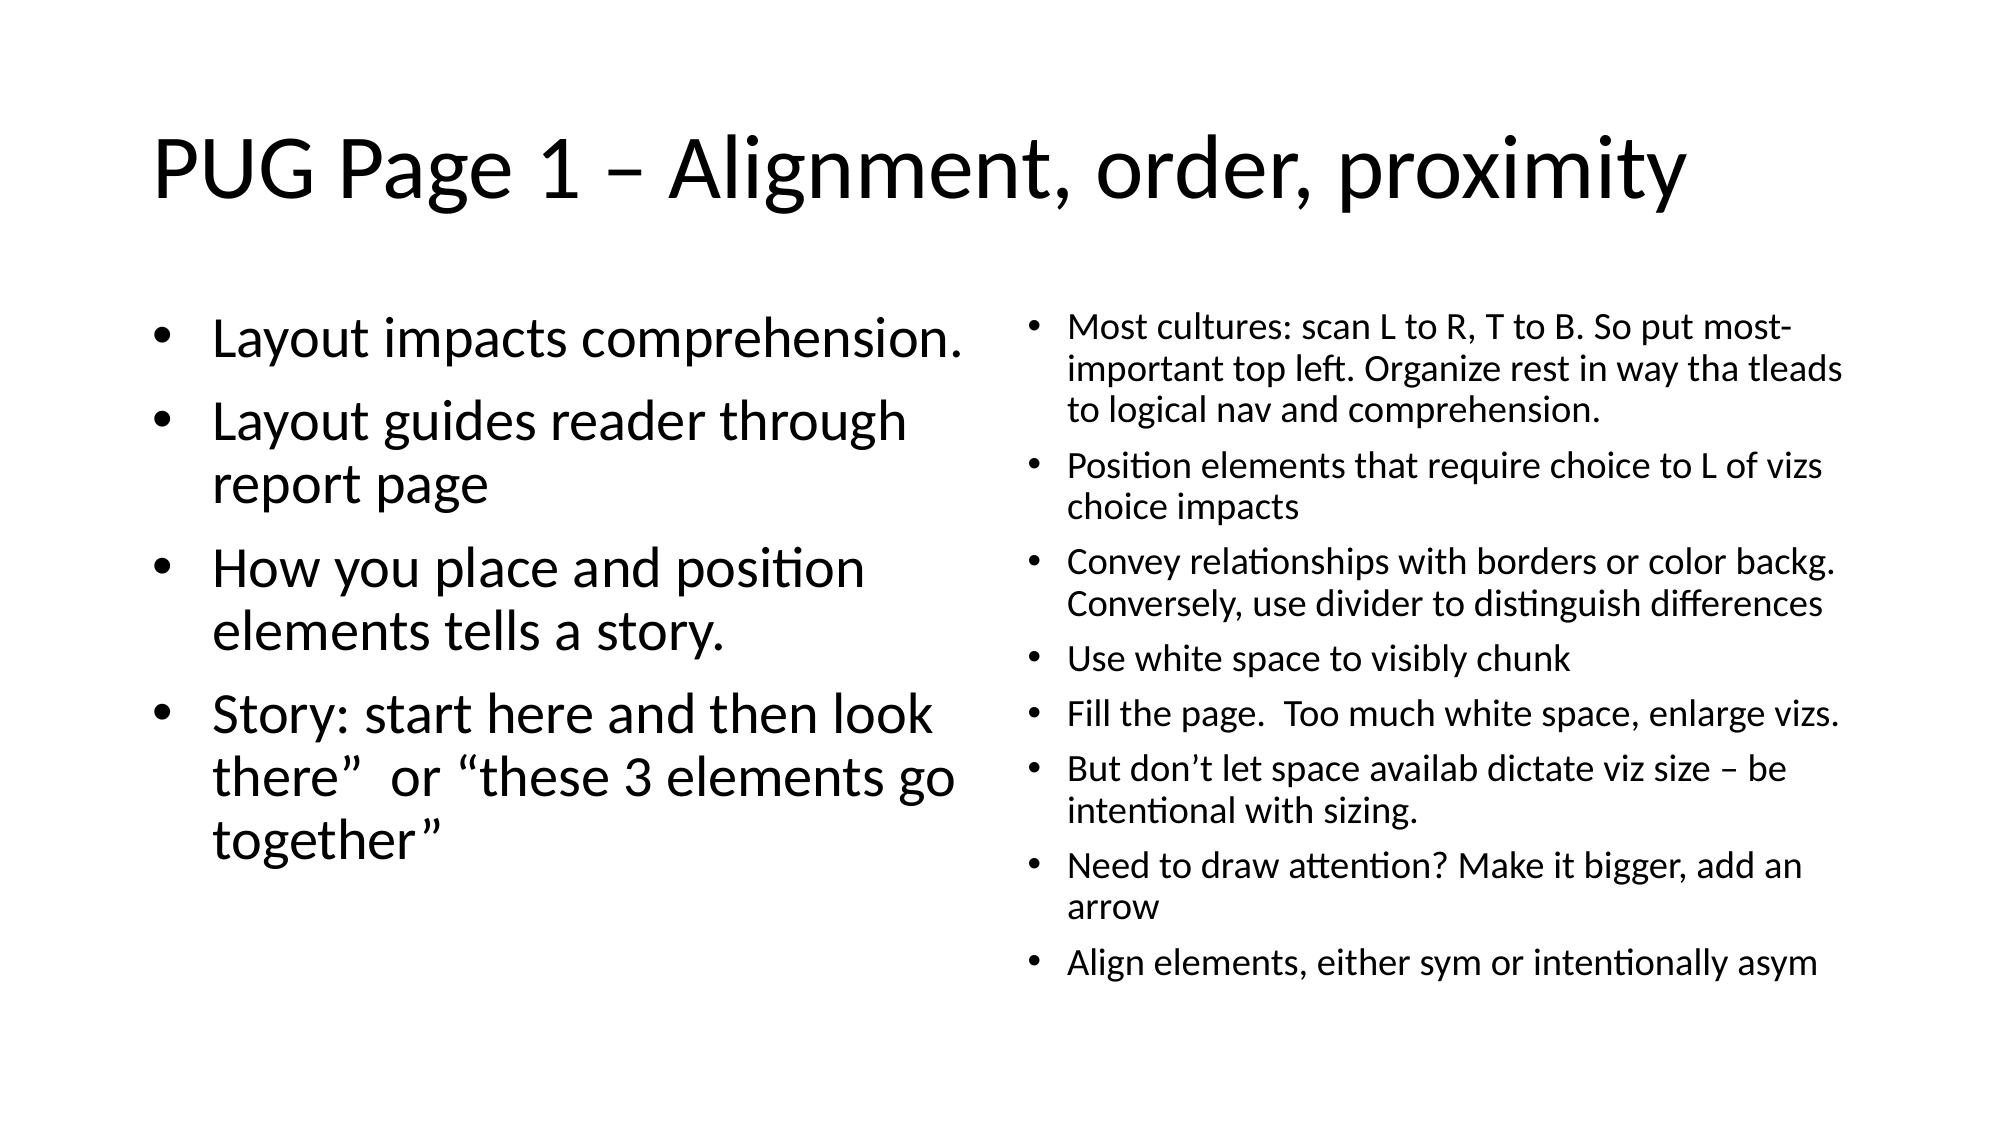

# PUG Page 1 – Alignment, order, proximity
Layout impacts comprehension.
Layout guides reader through report page
How you place and position elements tells a story.
Story: start here and then look there”  or “these 3 elements go together”
Most cultures: scan L to R, T to B. So put most-important top left. Organize rest in way tha tleads to logical nav and comprehension.
Position elements that require choice to L of vizs choice impacts
Convey relationships with borders or color backg. Conversely, use divider to distinguish differences
Use white space to visibly chunk
Fill the page.  Too much white space, enlarge vizs.
But don’t let space availab dictate viz size – be intentional with sizing.
Need to draw attention? Make it bigger, add an arrow
Align elements, either sym or intentionally asym